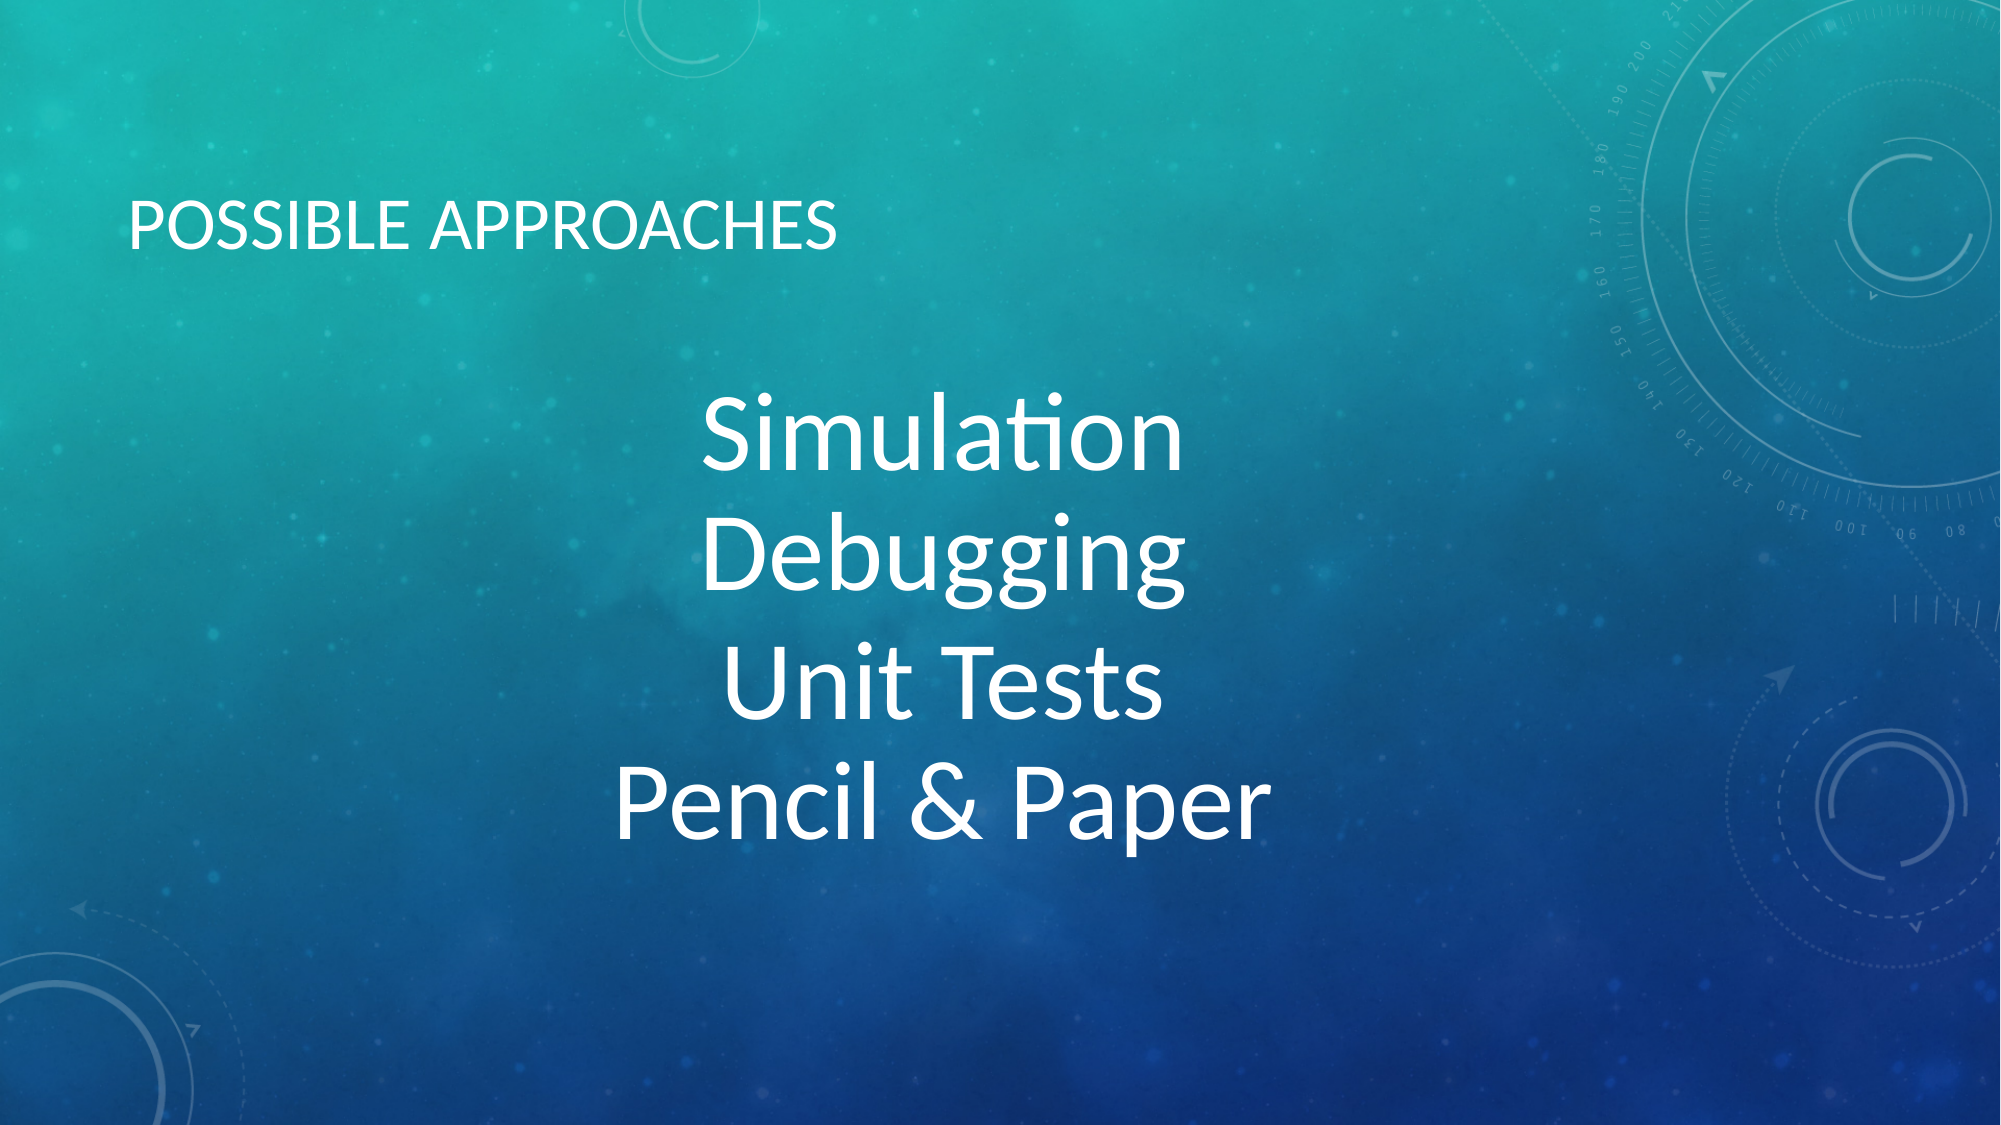

# Possible Approaches
Simulation
Debugging
Unit Tests

 Pencil & Paper